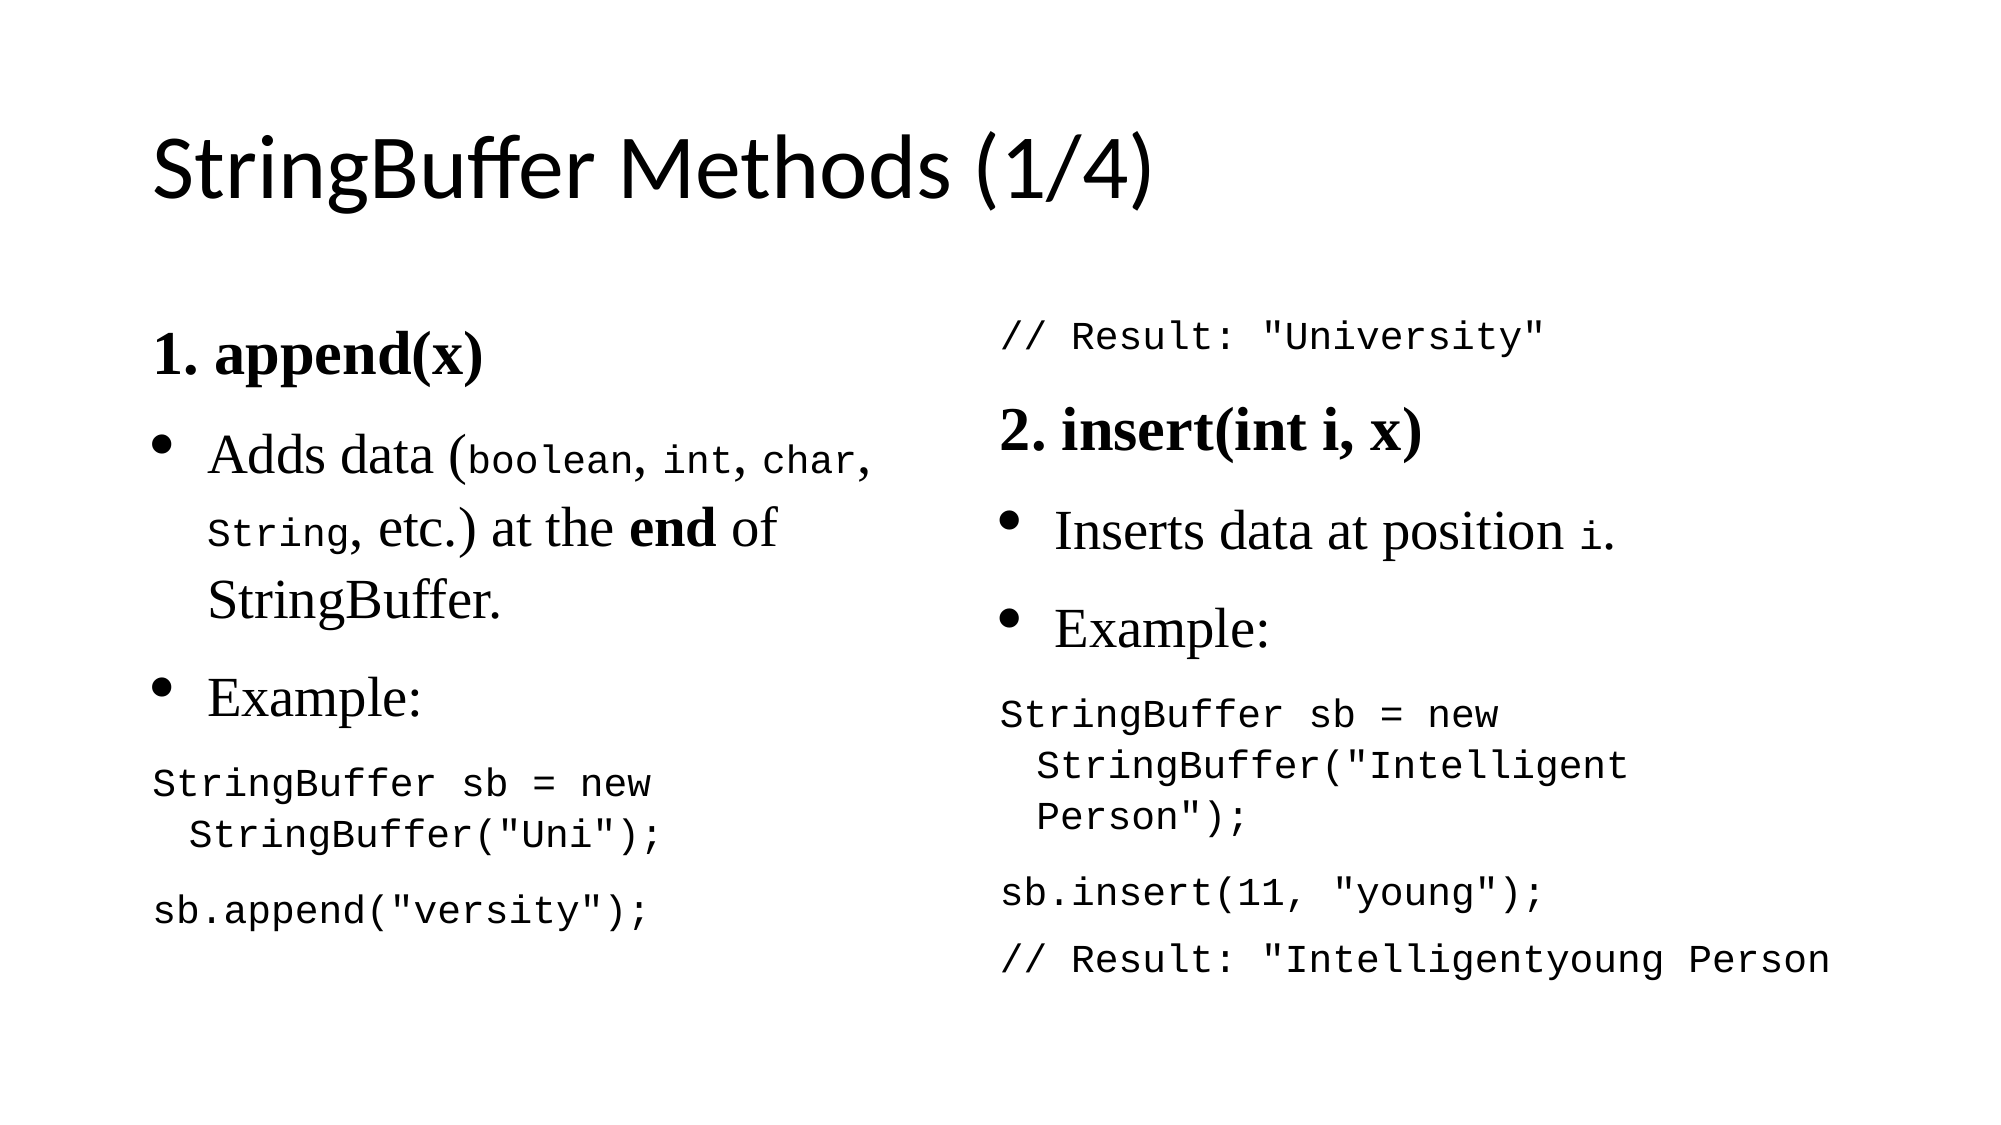

# StringBuffer Methods (1/4)
1. append(x)
Adds data (boolean, int, char, String, etc.) at the end of StringBuffer.
Example:
StringBuffer sb = new StringBuffer("Uni");
sb.append("versity");
// Result: "University"
2. insert(int i, x)
Inserts data at position i.
Example:
StringBuffer sb = new StringBuffer("Intelligent Person");
sb.insert(11, "young");
// Result: "Intelligentyoung Person